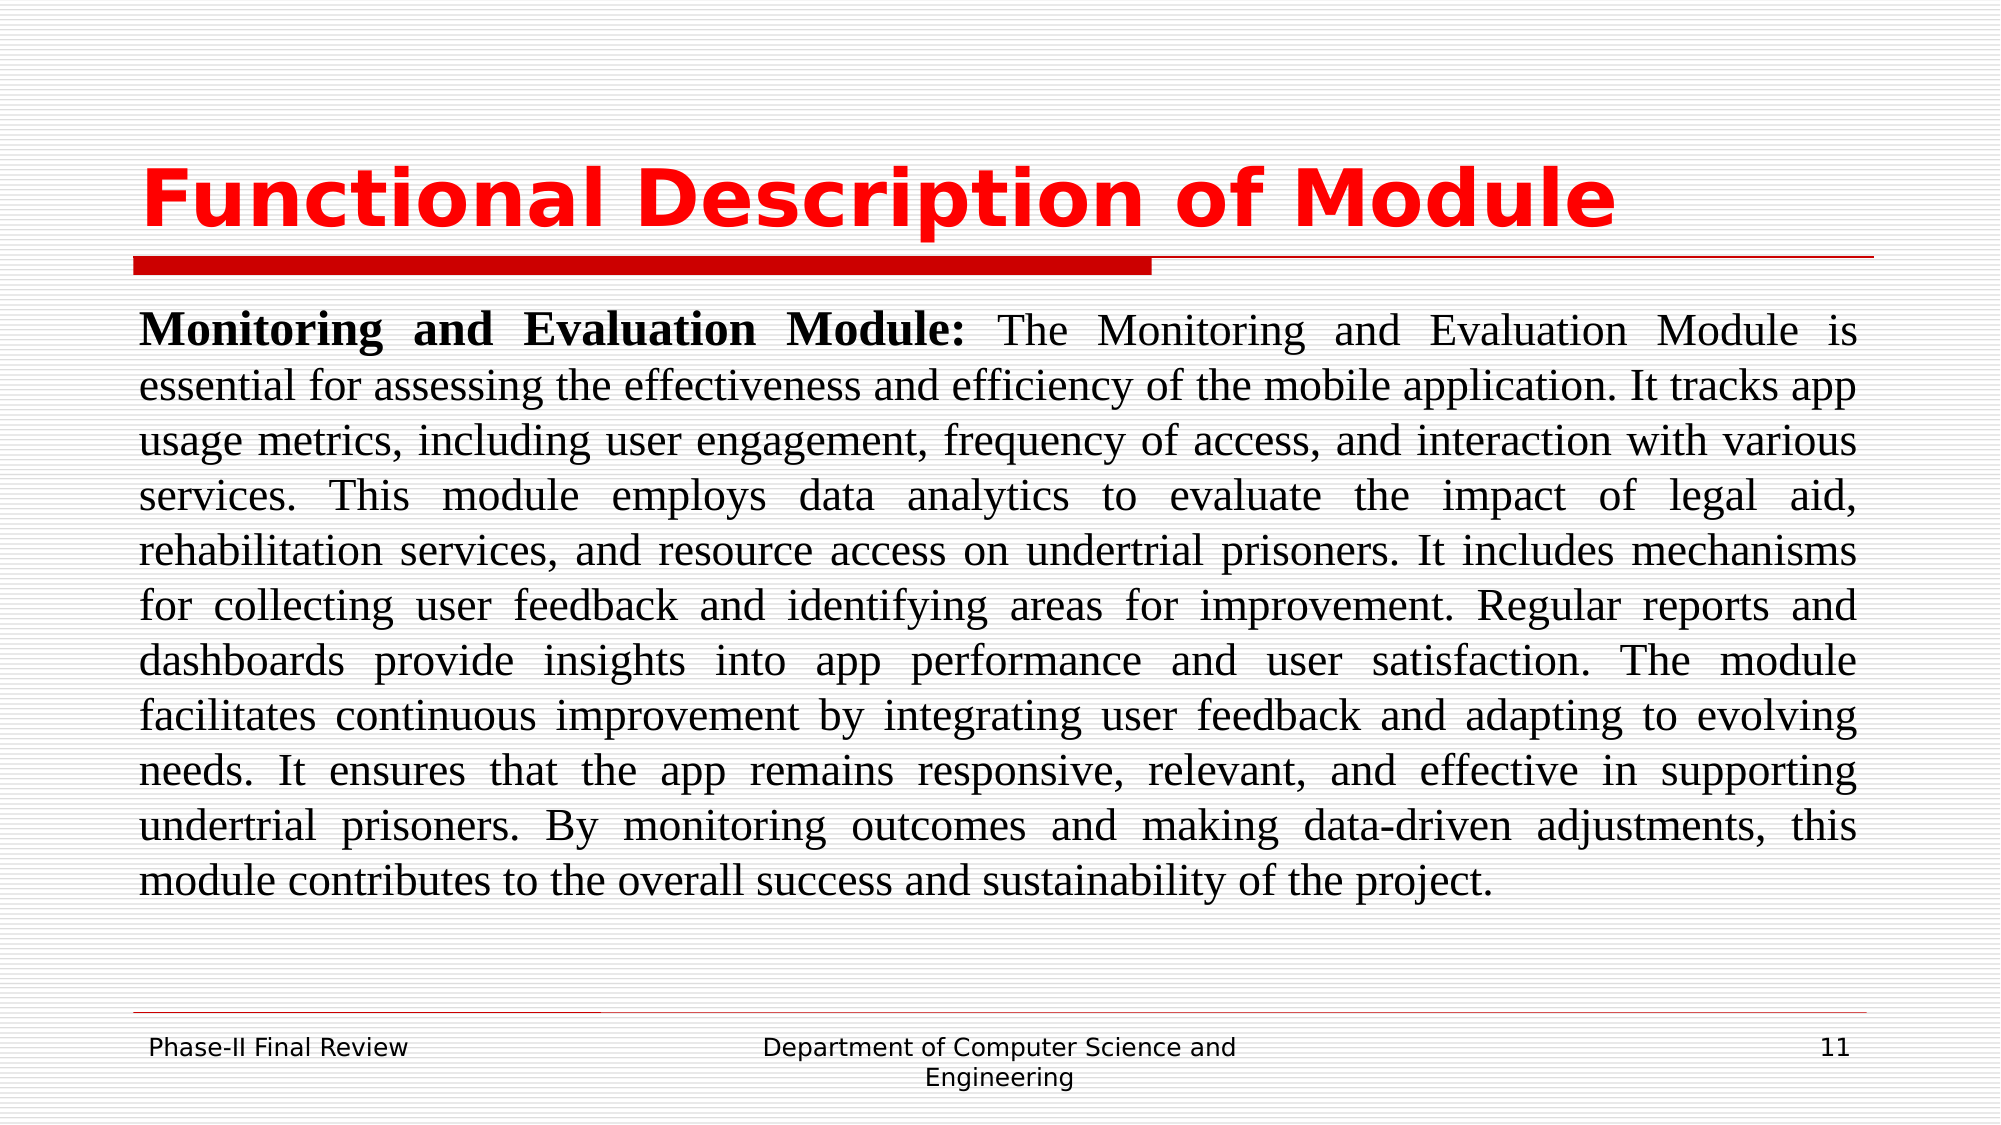

# Functional Description of Module
Monitoring and Evaluation Module: The Monitoring and Evaluation Module is essential for assessing the effectiveness and efficiency of the mobile application. It tracks app usage metrics, including user engagement, frequency of access, and interaction with various services. This module employs data analytics to evaluate the impact of legal aid, rehabilitation services, and resource access on undertrial prisoners. It includes mechanisms for collecting user feedback and identifying areas for improvement. Regular reports and dashboards provide insights into app performance and user satisfaction. The module facilitates continuous improvement by integrating user feedback and adapting to evolving needs. It ensures that the app remains responsive, relevant, and effective in supporting undertrial prisoners. By monitoring outcomes and making data-driven adjustments, this module contributes to the overall success and sustainability of the project.

Phase-II Final Review
Department of Computer Science and Engineering
11